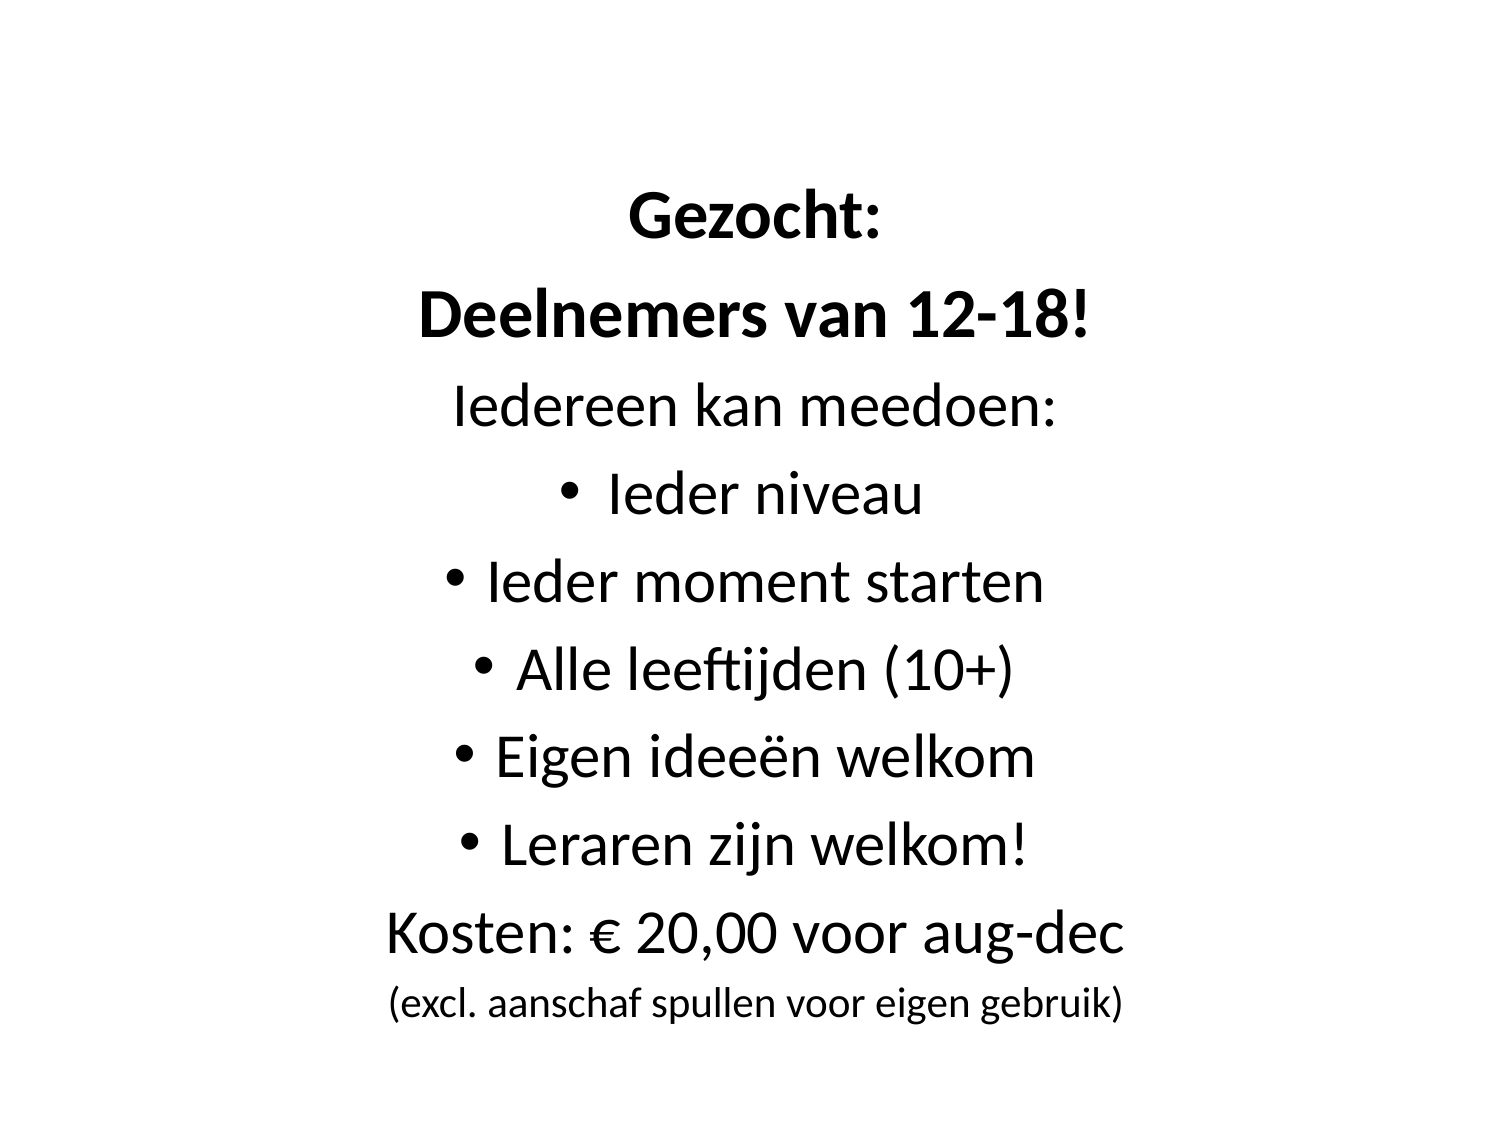

Gezocht:
Deelnemers van 12-18!
Iedereen kan meedoen:
Ieder niveau
Ieder moment starten
Alle leeftijden (10+)
Eigen ideeën welkom
Leraren zijn welkom!
Kosten: € 20,00 voor aug-dec
(excl. aanschaf spullen voor eigen gebruik)